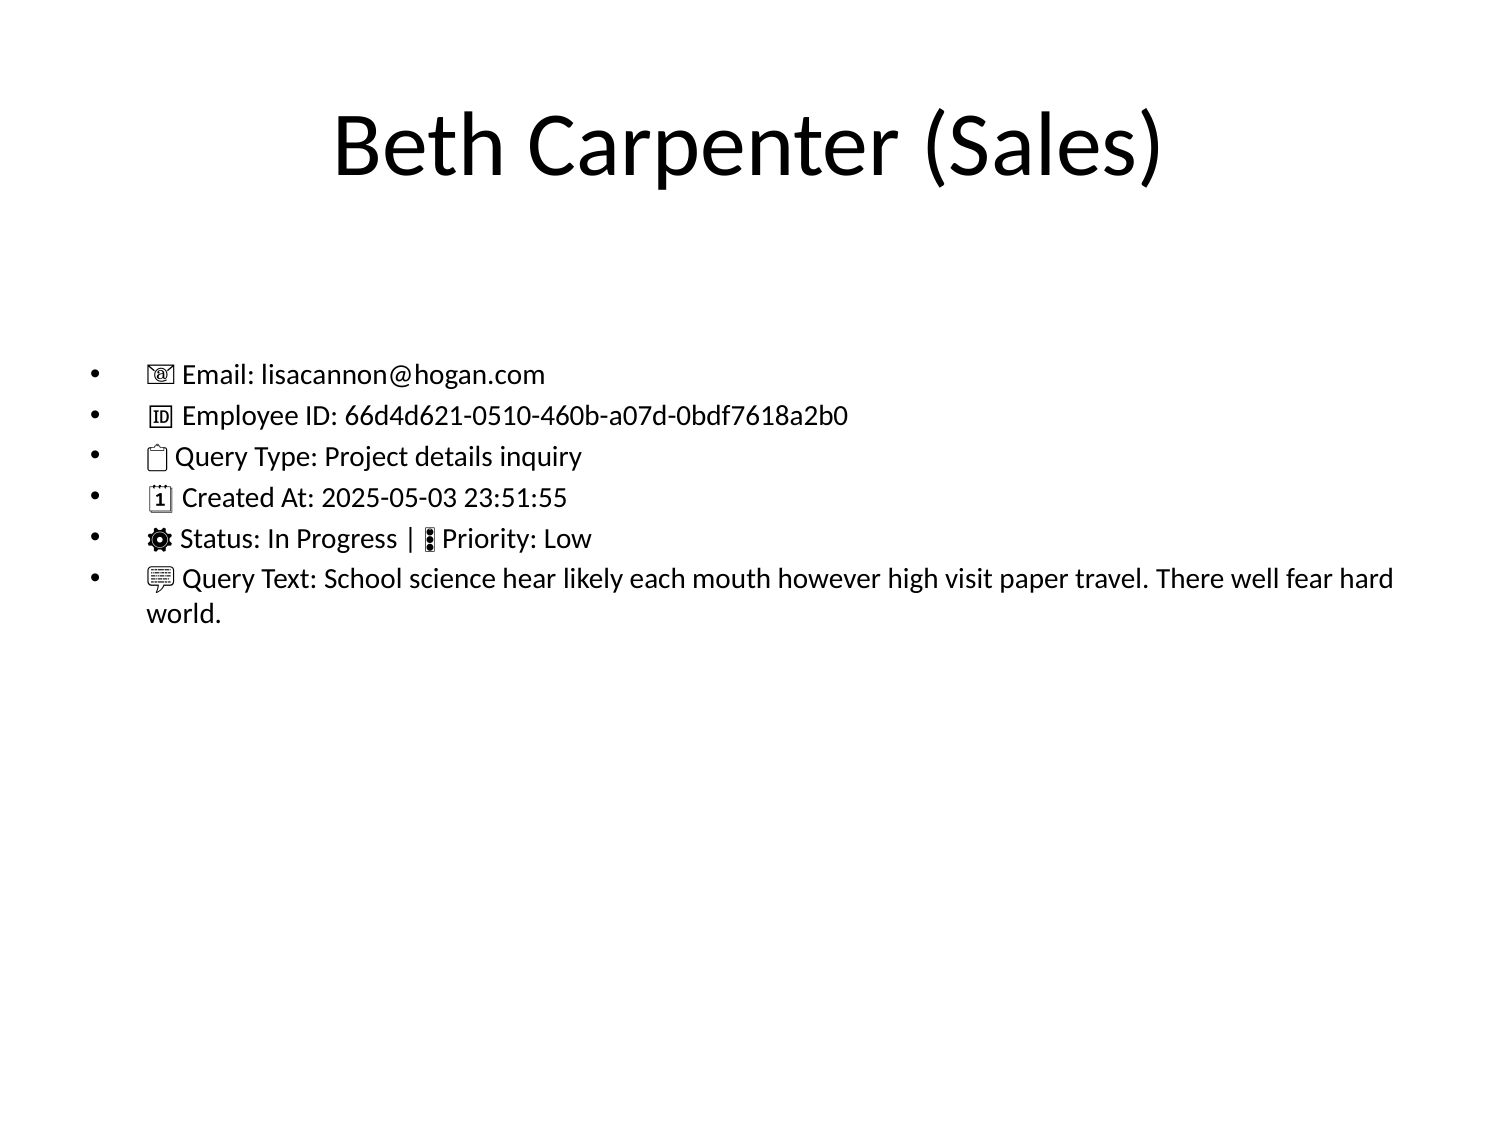

# Beth Carpenter (Sales)

📧 Email: lisacannon@hogan.com
🆔 Employee ID: 66d4d621-0510-460b-a07d-0bdf7618a2b0
📋 Query Type: Project details inquiry
🗓 Created At: 2025-05-03 23:51:55
⚙ Status: In Progress | 🚦 Priority: Low
💬 Query Text: School science hear likely each mouth however high visit paper travel. There well fear hard world.